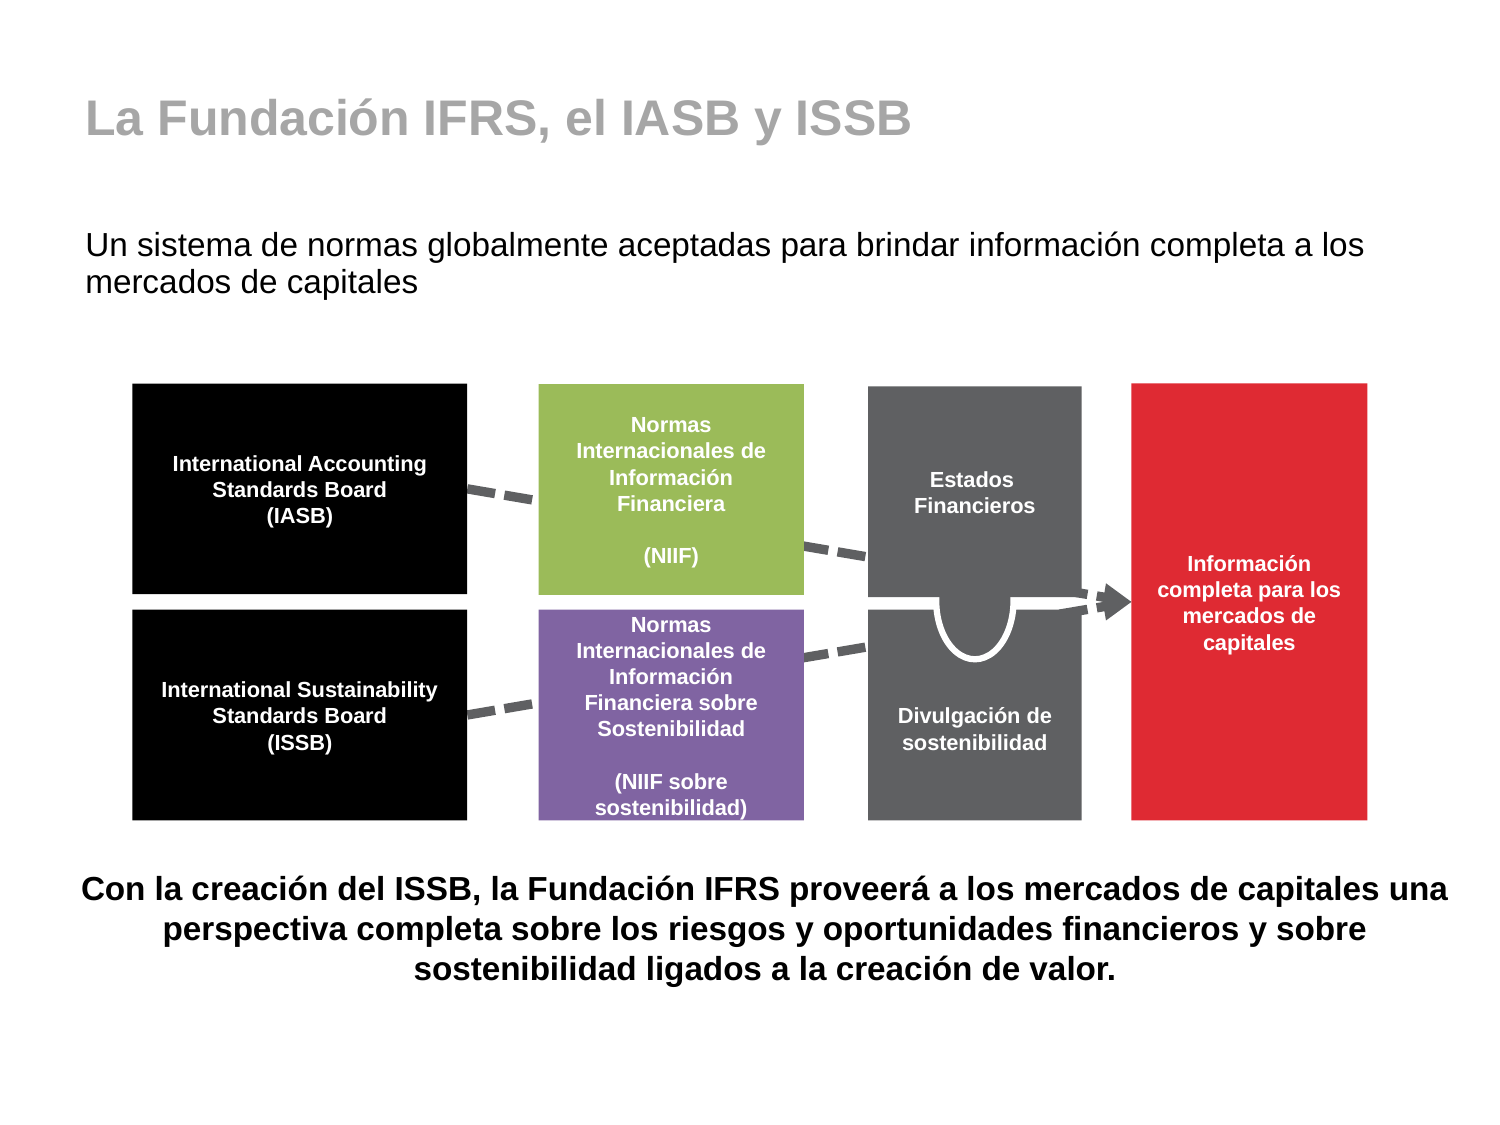

La Fundación IFRS, el IASB y ISSB
Un sistema de normas globalmente aceptadas para brindar información completa a los mercados de capitales
International Accounting Standards Board
(IASB)
Información completa para los mercados de capitales
Normas Internacionales de Información Financiera

(NIIF)
Estados
Financieros

International Sustainability Standards Board
(ISSB)
Normas Internacionales de Información Financiera sobre Sostenibilidad

(NIIF sobre sostenibilidad)

Divulgación de sostenibilidad
Con la creación del ISSB, la Fundación IFRS proveerá a los mercados de capitales una perspectiva completa sobre los riesgos y oportunidades financieros y sobre sostenibilidad ligados a la creación de valor.